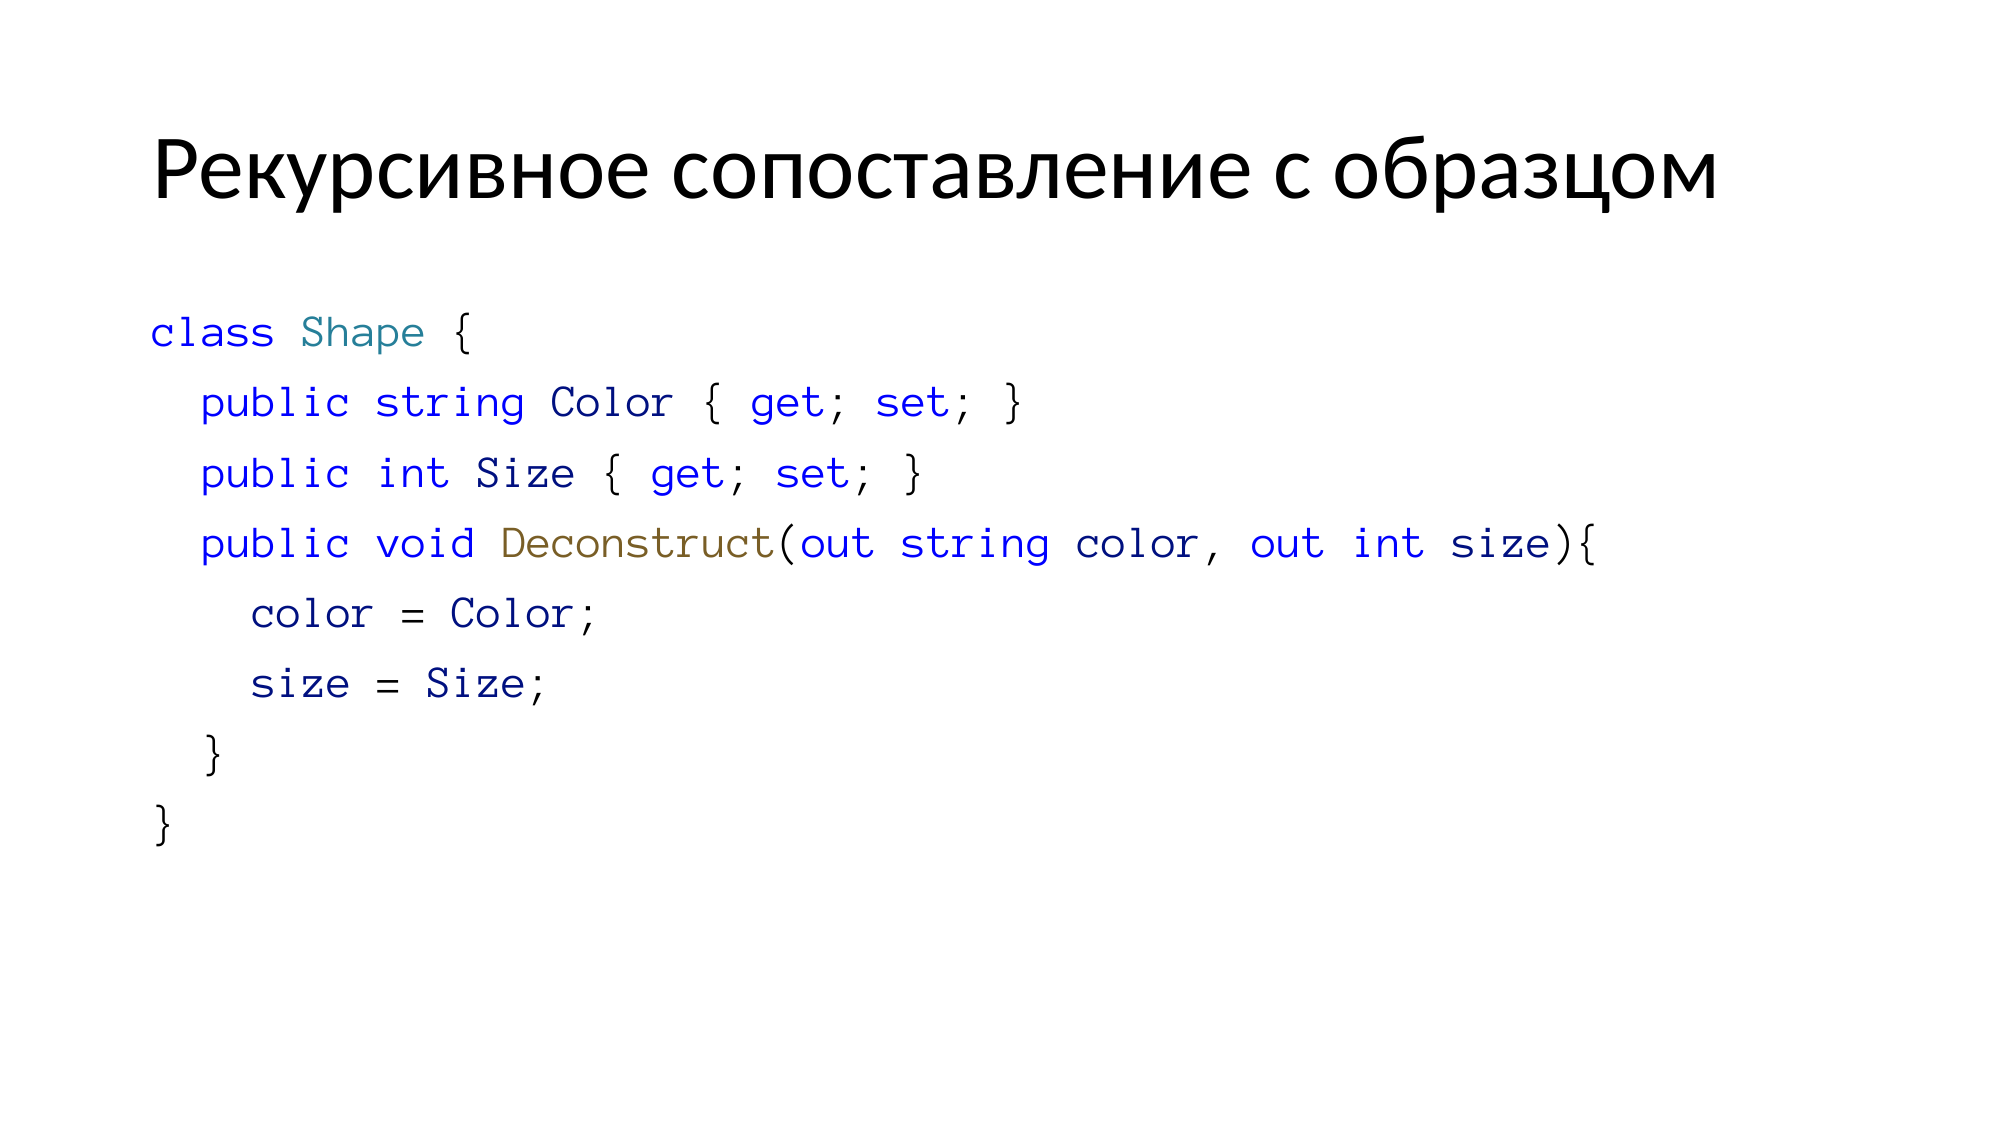

# Рекурсивное сопоставление с образцом
class Shape {
  public string Color { get; set; }
  public int Size { get; set; }
  public void Deconstruct(out string color, out int size){
    color = Color;
    size = Size;
  }
}